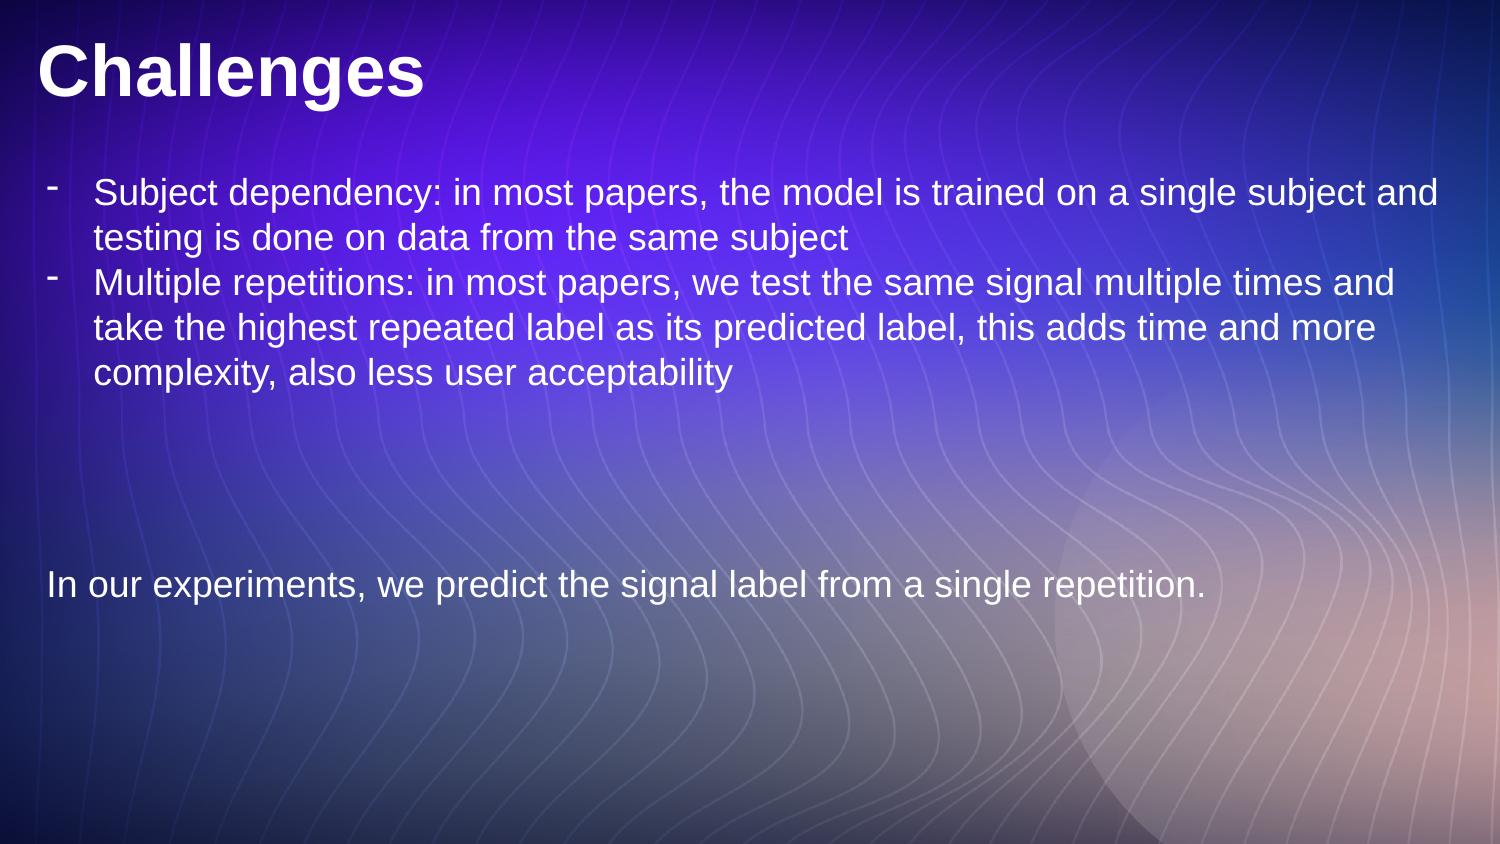

# Challenges
Subject dependency: in most papers, the model is trained on a single subject and testing is done on data from the same subject
Multiple repetitions: in most papers, we test the same signal multiple times and take the highest repeated label as its predicted label, this adds time and more complexity, also less user acceptability

In our experiments, we predict the signal label from a single repetition.